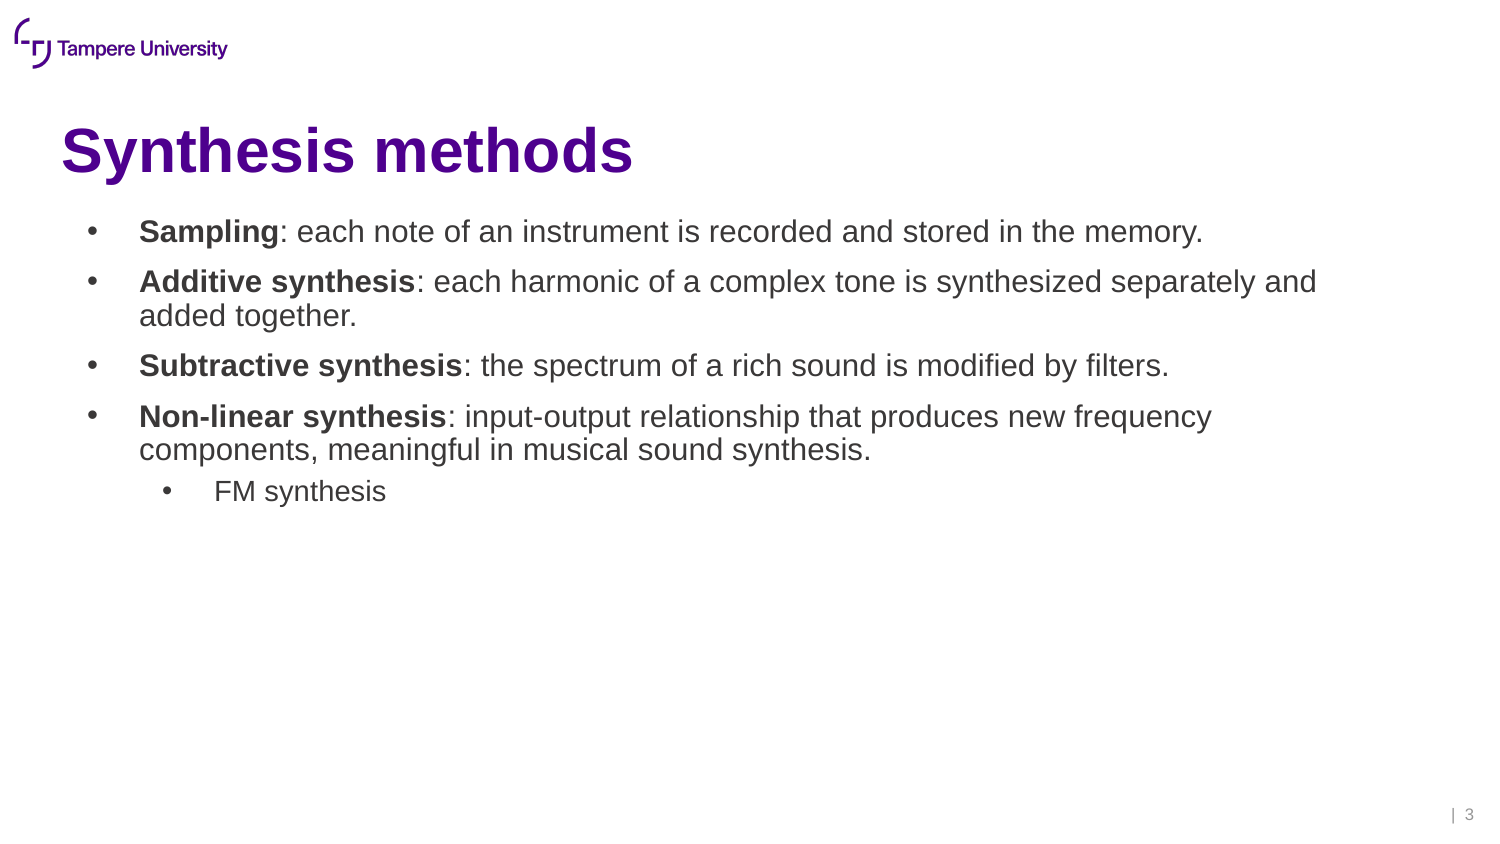

# Synthesis methods
Sampling: each note of an instrument is recorded and stored in the memory.
Additive synthesis: each harmonic of a complex tone is synthesized separately and added together.
Subtractive synthesis: the spectrum of a rich sound is modified by filters.
Non-linear synthesis: input-output relationship that produces new frequency components, meaningful in musical sound synthesis.
FM synthesis
|  3